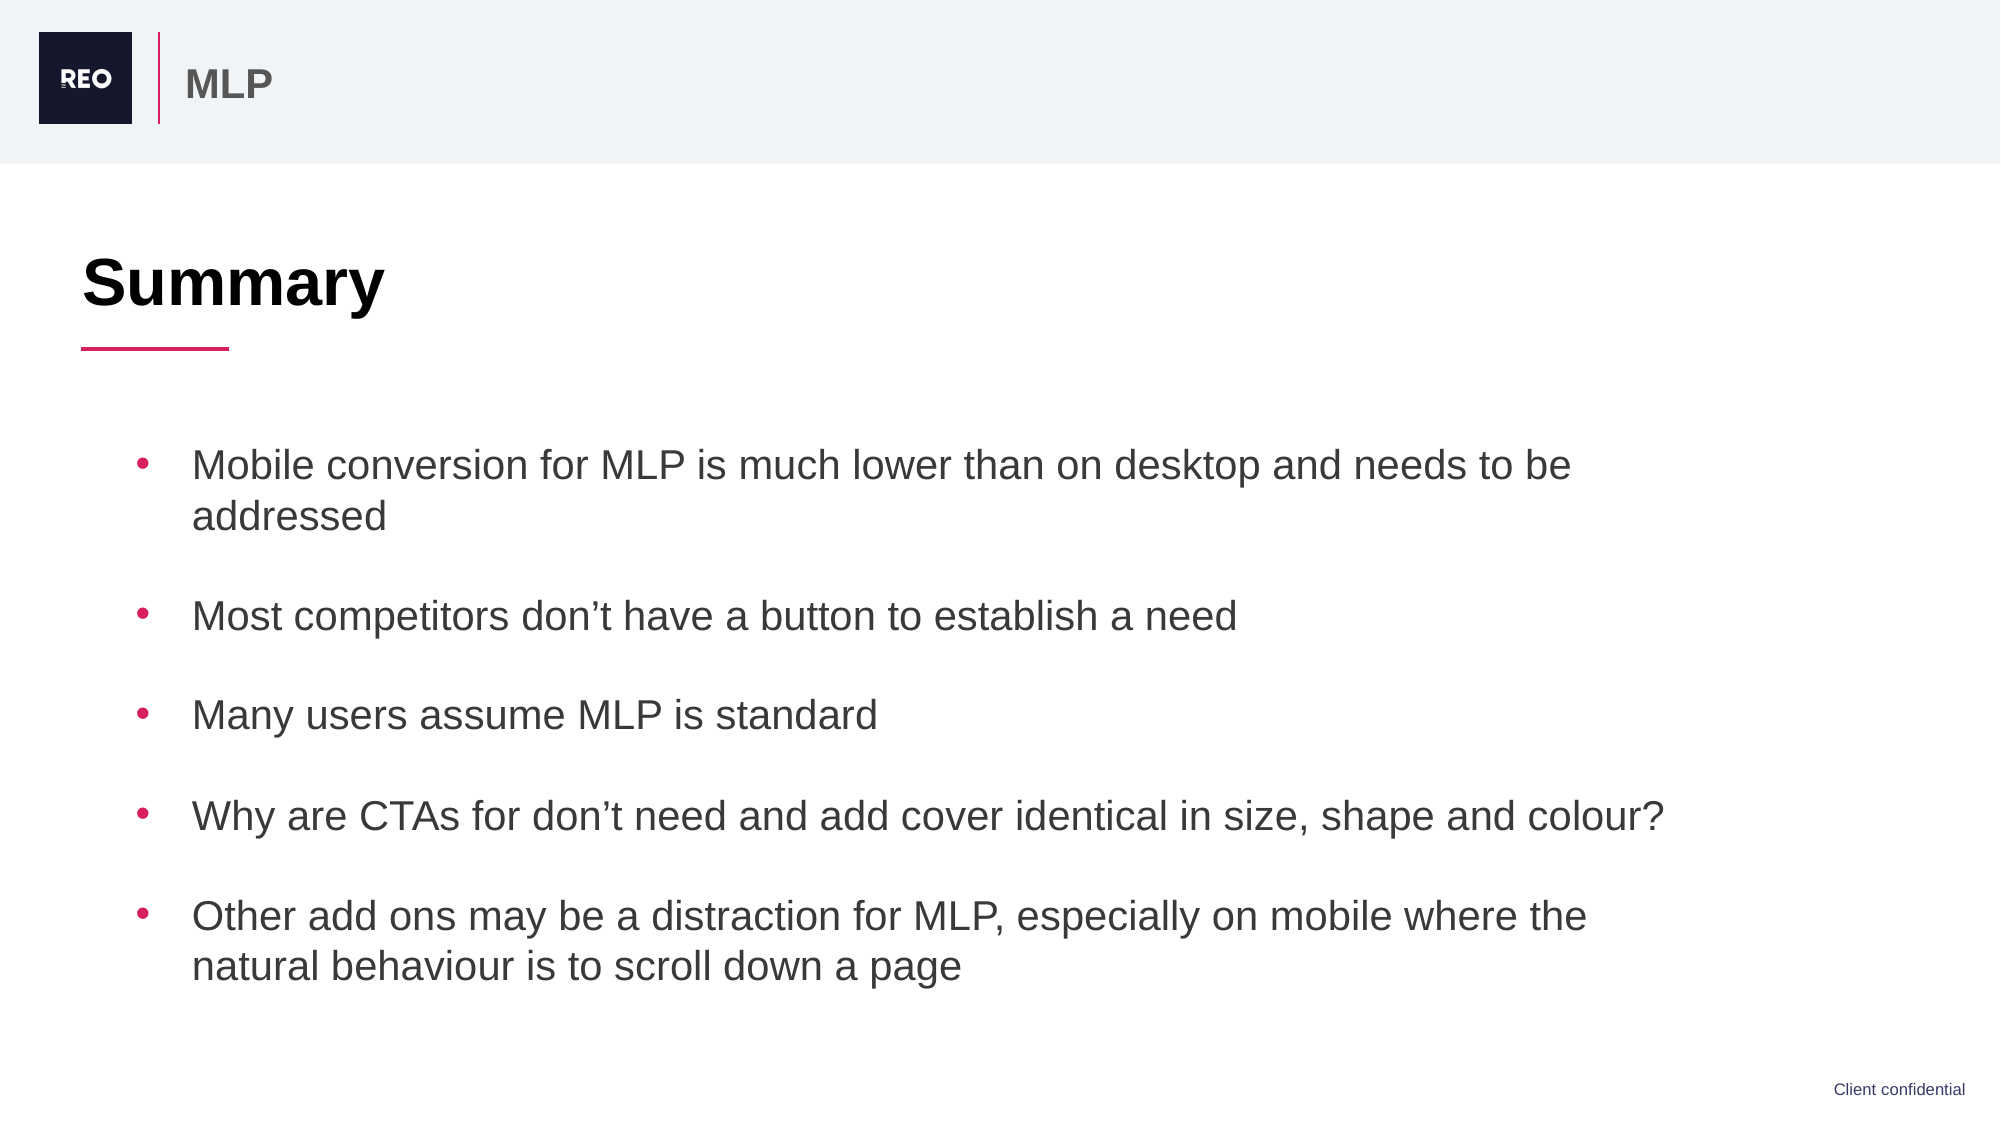

MLP
Summary
Mobile conversion for MLP is much lower than on desktop and needs to be addressed

Most competitors don’t have a button to establish a need

Many users assume MLP is standard

Why are CTAs for don’t need and add cover identical in size, shape and colour?

Other add ons may be a distraction for MLP, especially on mobile where the natural behaviour is to scroll down a page